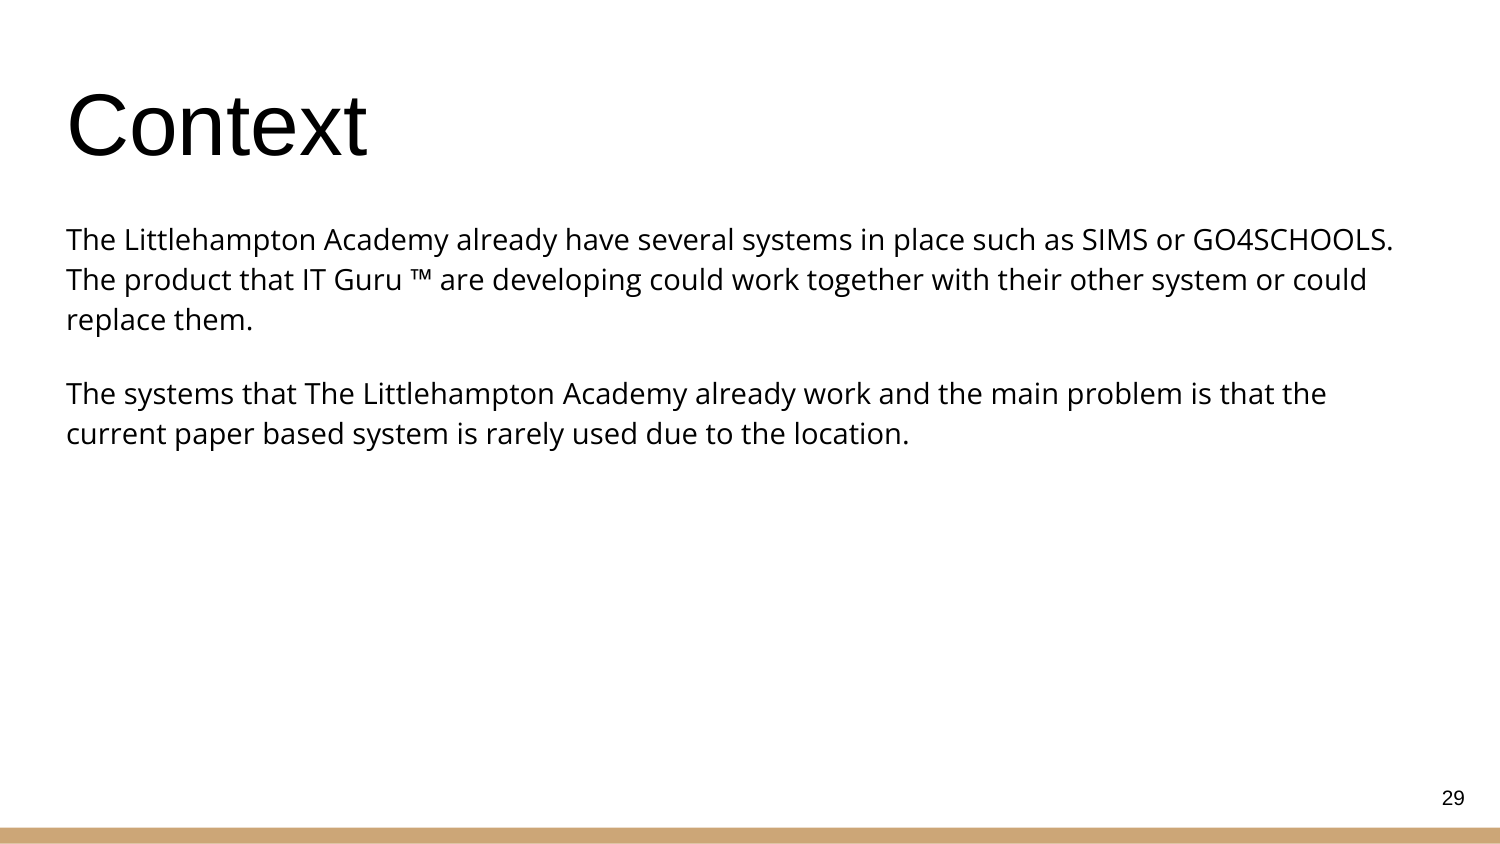

# Context
The Littlehampton Academy already have several systems in place such as SIMS or GO4SCHOOLS. The product that IT Guru ™ are developing could work together with their other system or could replace them.
The systems that The Littlehampton Academy already work and the main problem is that the current paper based system is rarely used due to the location.
29